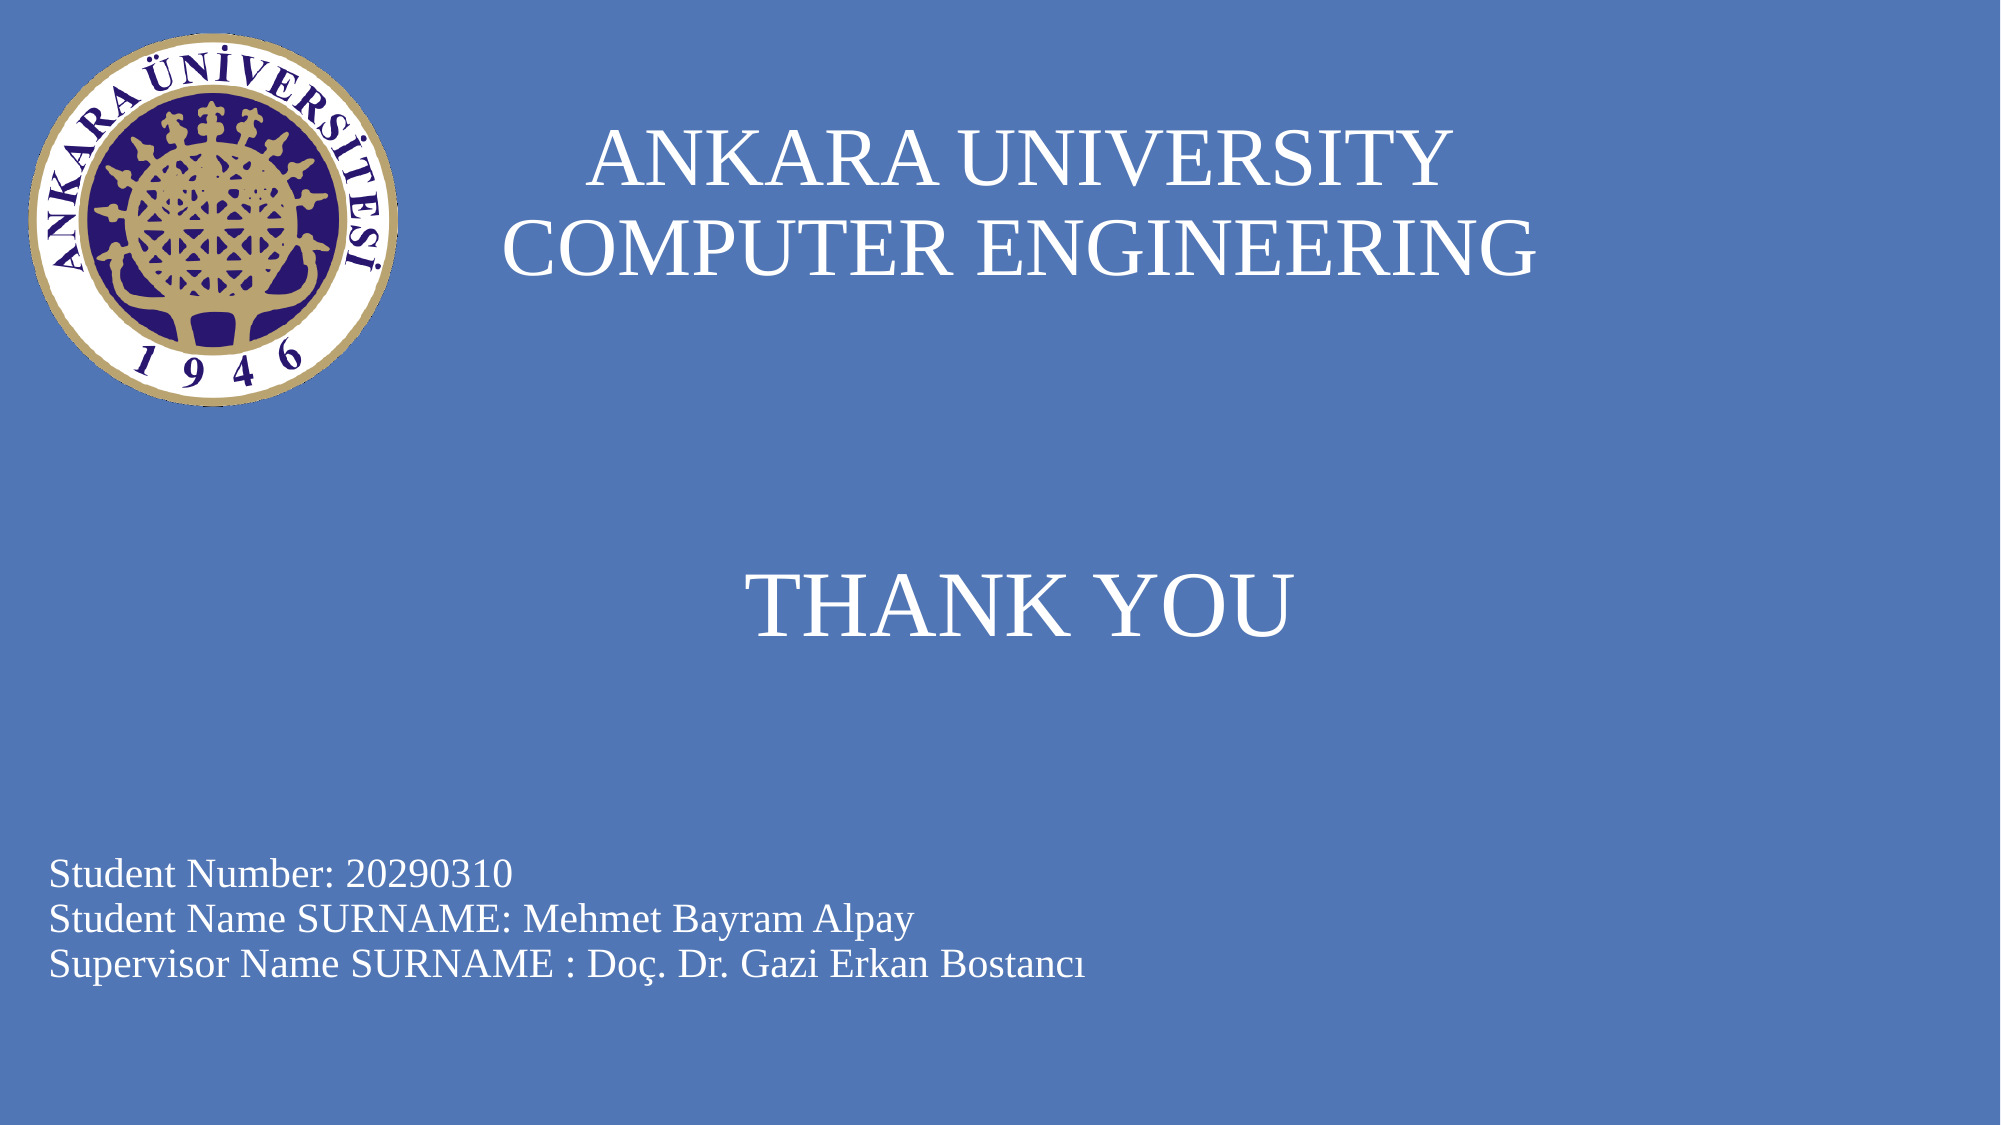

ANKARA UNIVERSITY
COMPUTER ENGINEERING
THANK YOU
Student Number: 20290310
Student Name SURNAME: Mehmet Bayram Alpay
Supervisor Name SURNAME : Doç. Dr. Gazi Erkan Bostancı